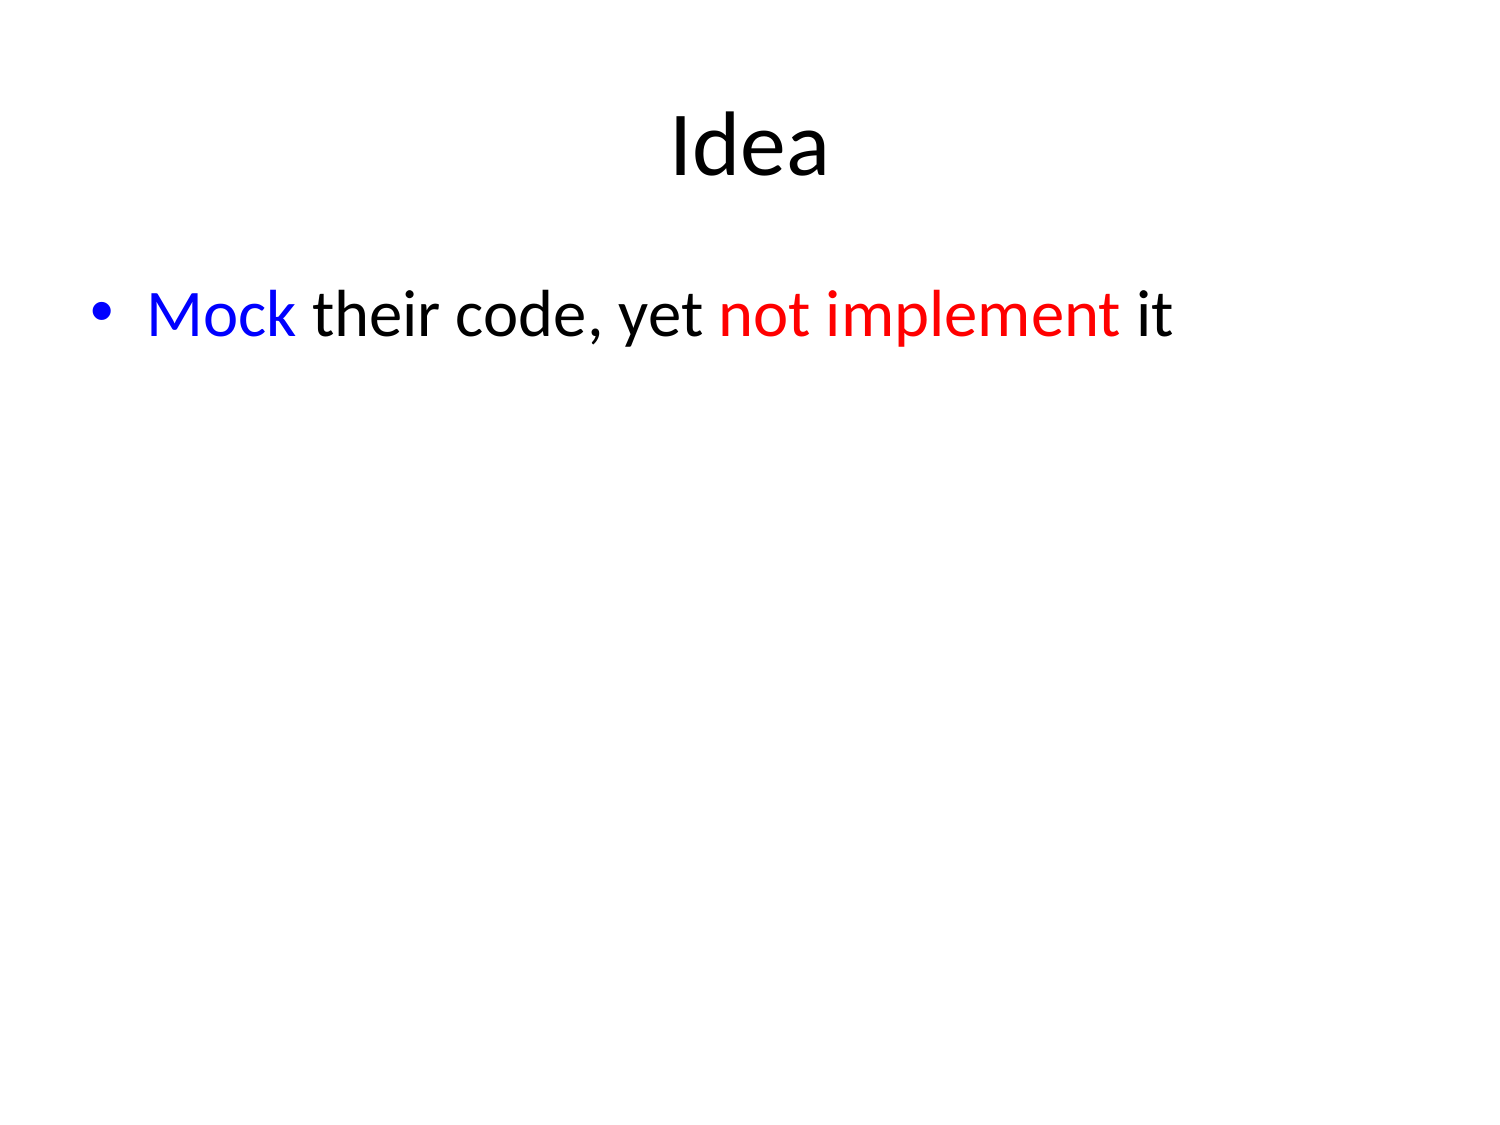

# Idea
Mock their code, yet not implement it